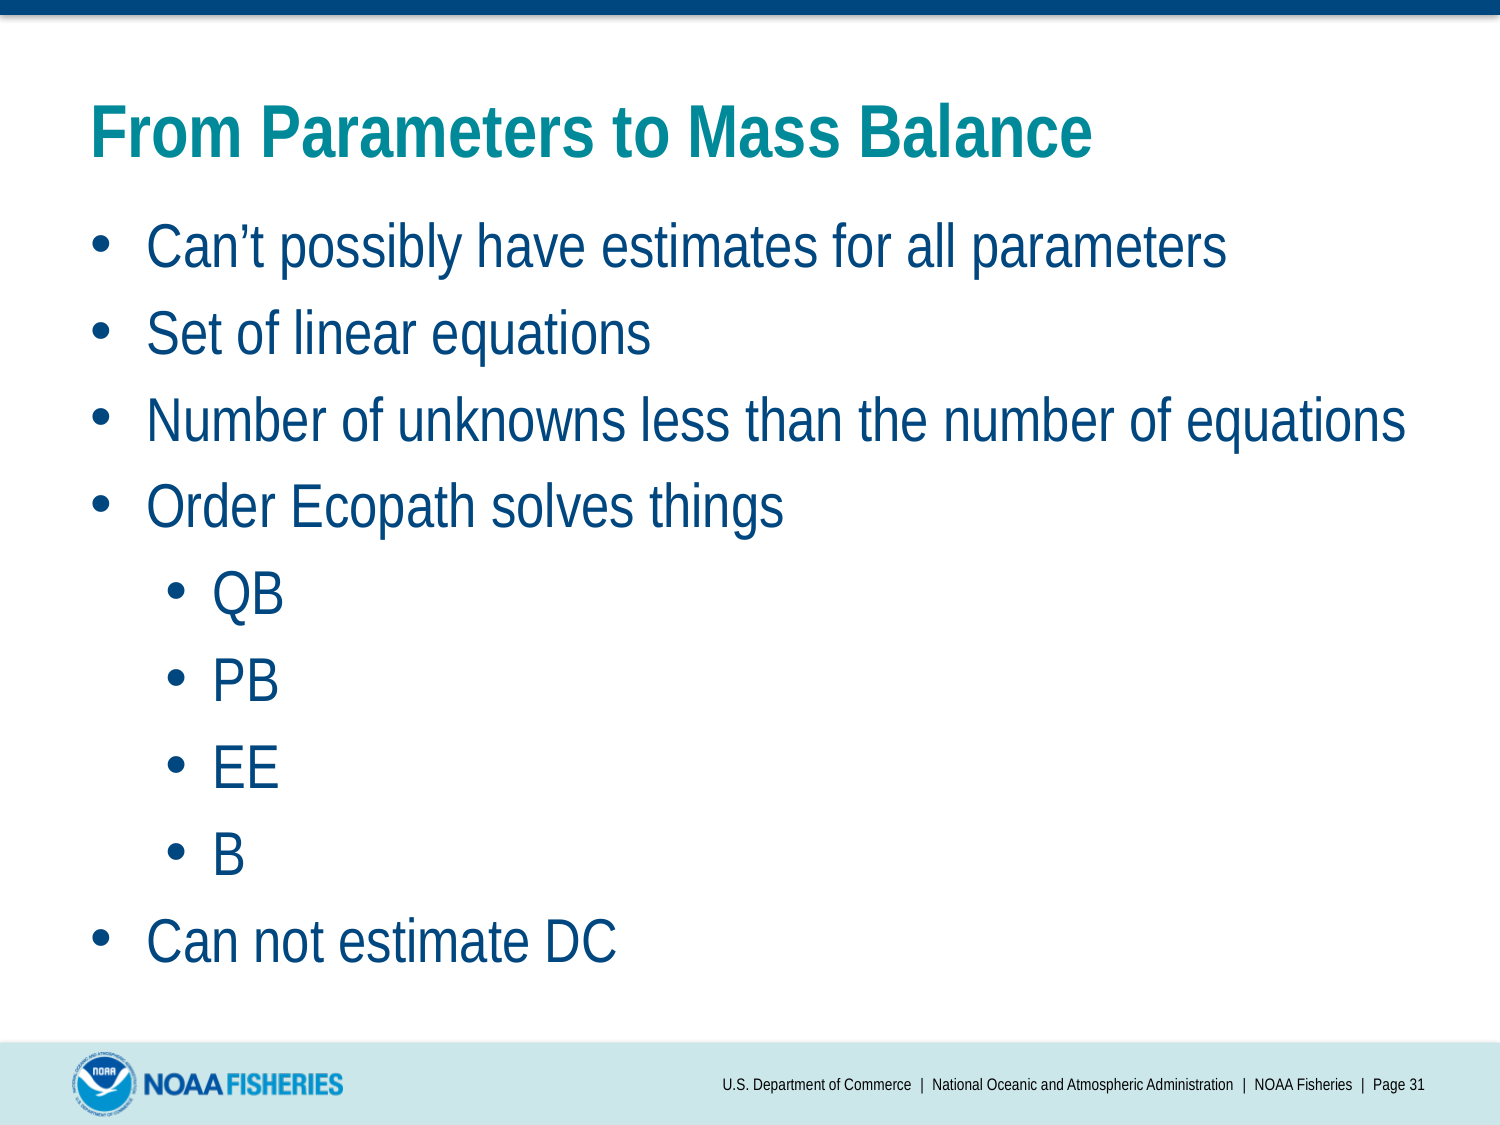

# From Parameters to Mass Balance
Can’t possibly have estimates for all parameters
Set of linear equations
Number of unknowns less than the number of equations
Order Ecopath solves things
QB
PB
EE
B
Can not estimate DC
U.S. Department of Commerce | National Oceanic and Atmospheric Administration | NOAA Fisheries | Page 31